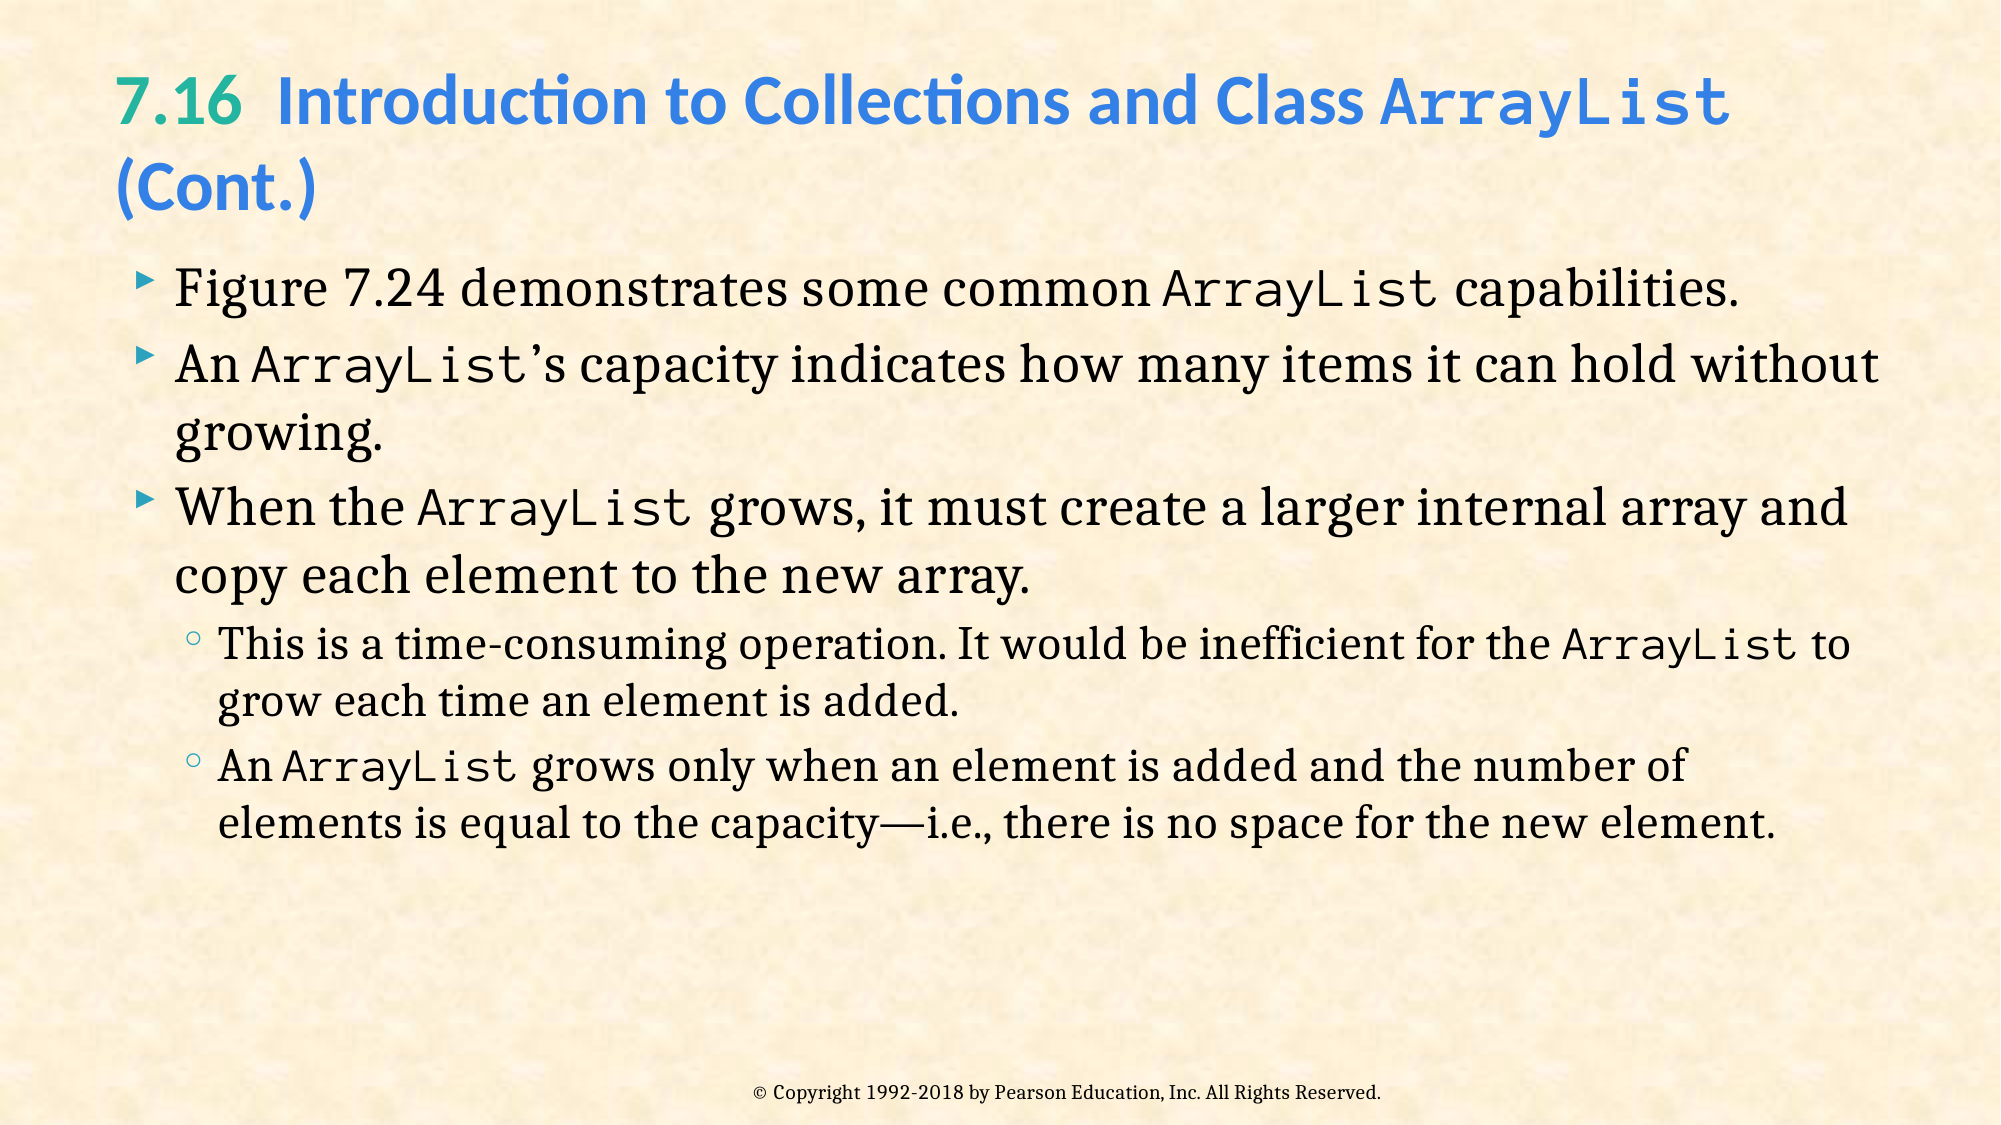

# 7.16  Introduction to Collections and Class ArrayList (Cont.)
Figure 7.24 demonstrates some common ArrayList capabilities.
An ArrayList’s capacity indicates how many items it can hold without growing.
When the ArrayList grows, it must create a larger internal array and copy each element to the new array.
This is a time-consuming operation. It would be inefficient for the ArrayList to grow each time an element is added.
An ArrayList grows only when an element is added and the number of elements is equal to the capacity—i.e., there is no space for the new element.
© Copyright 1992-2018 by Pearson Education, Inc. All Rights Reserved.